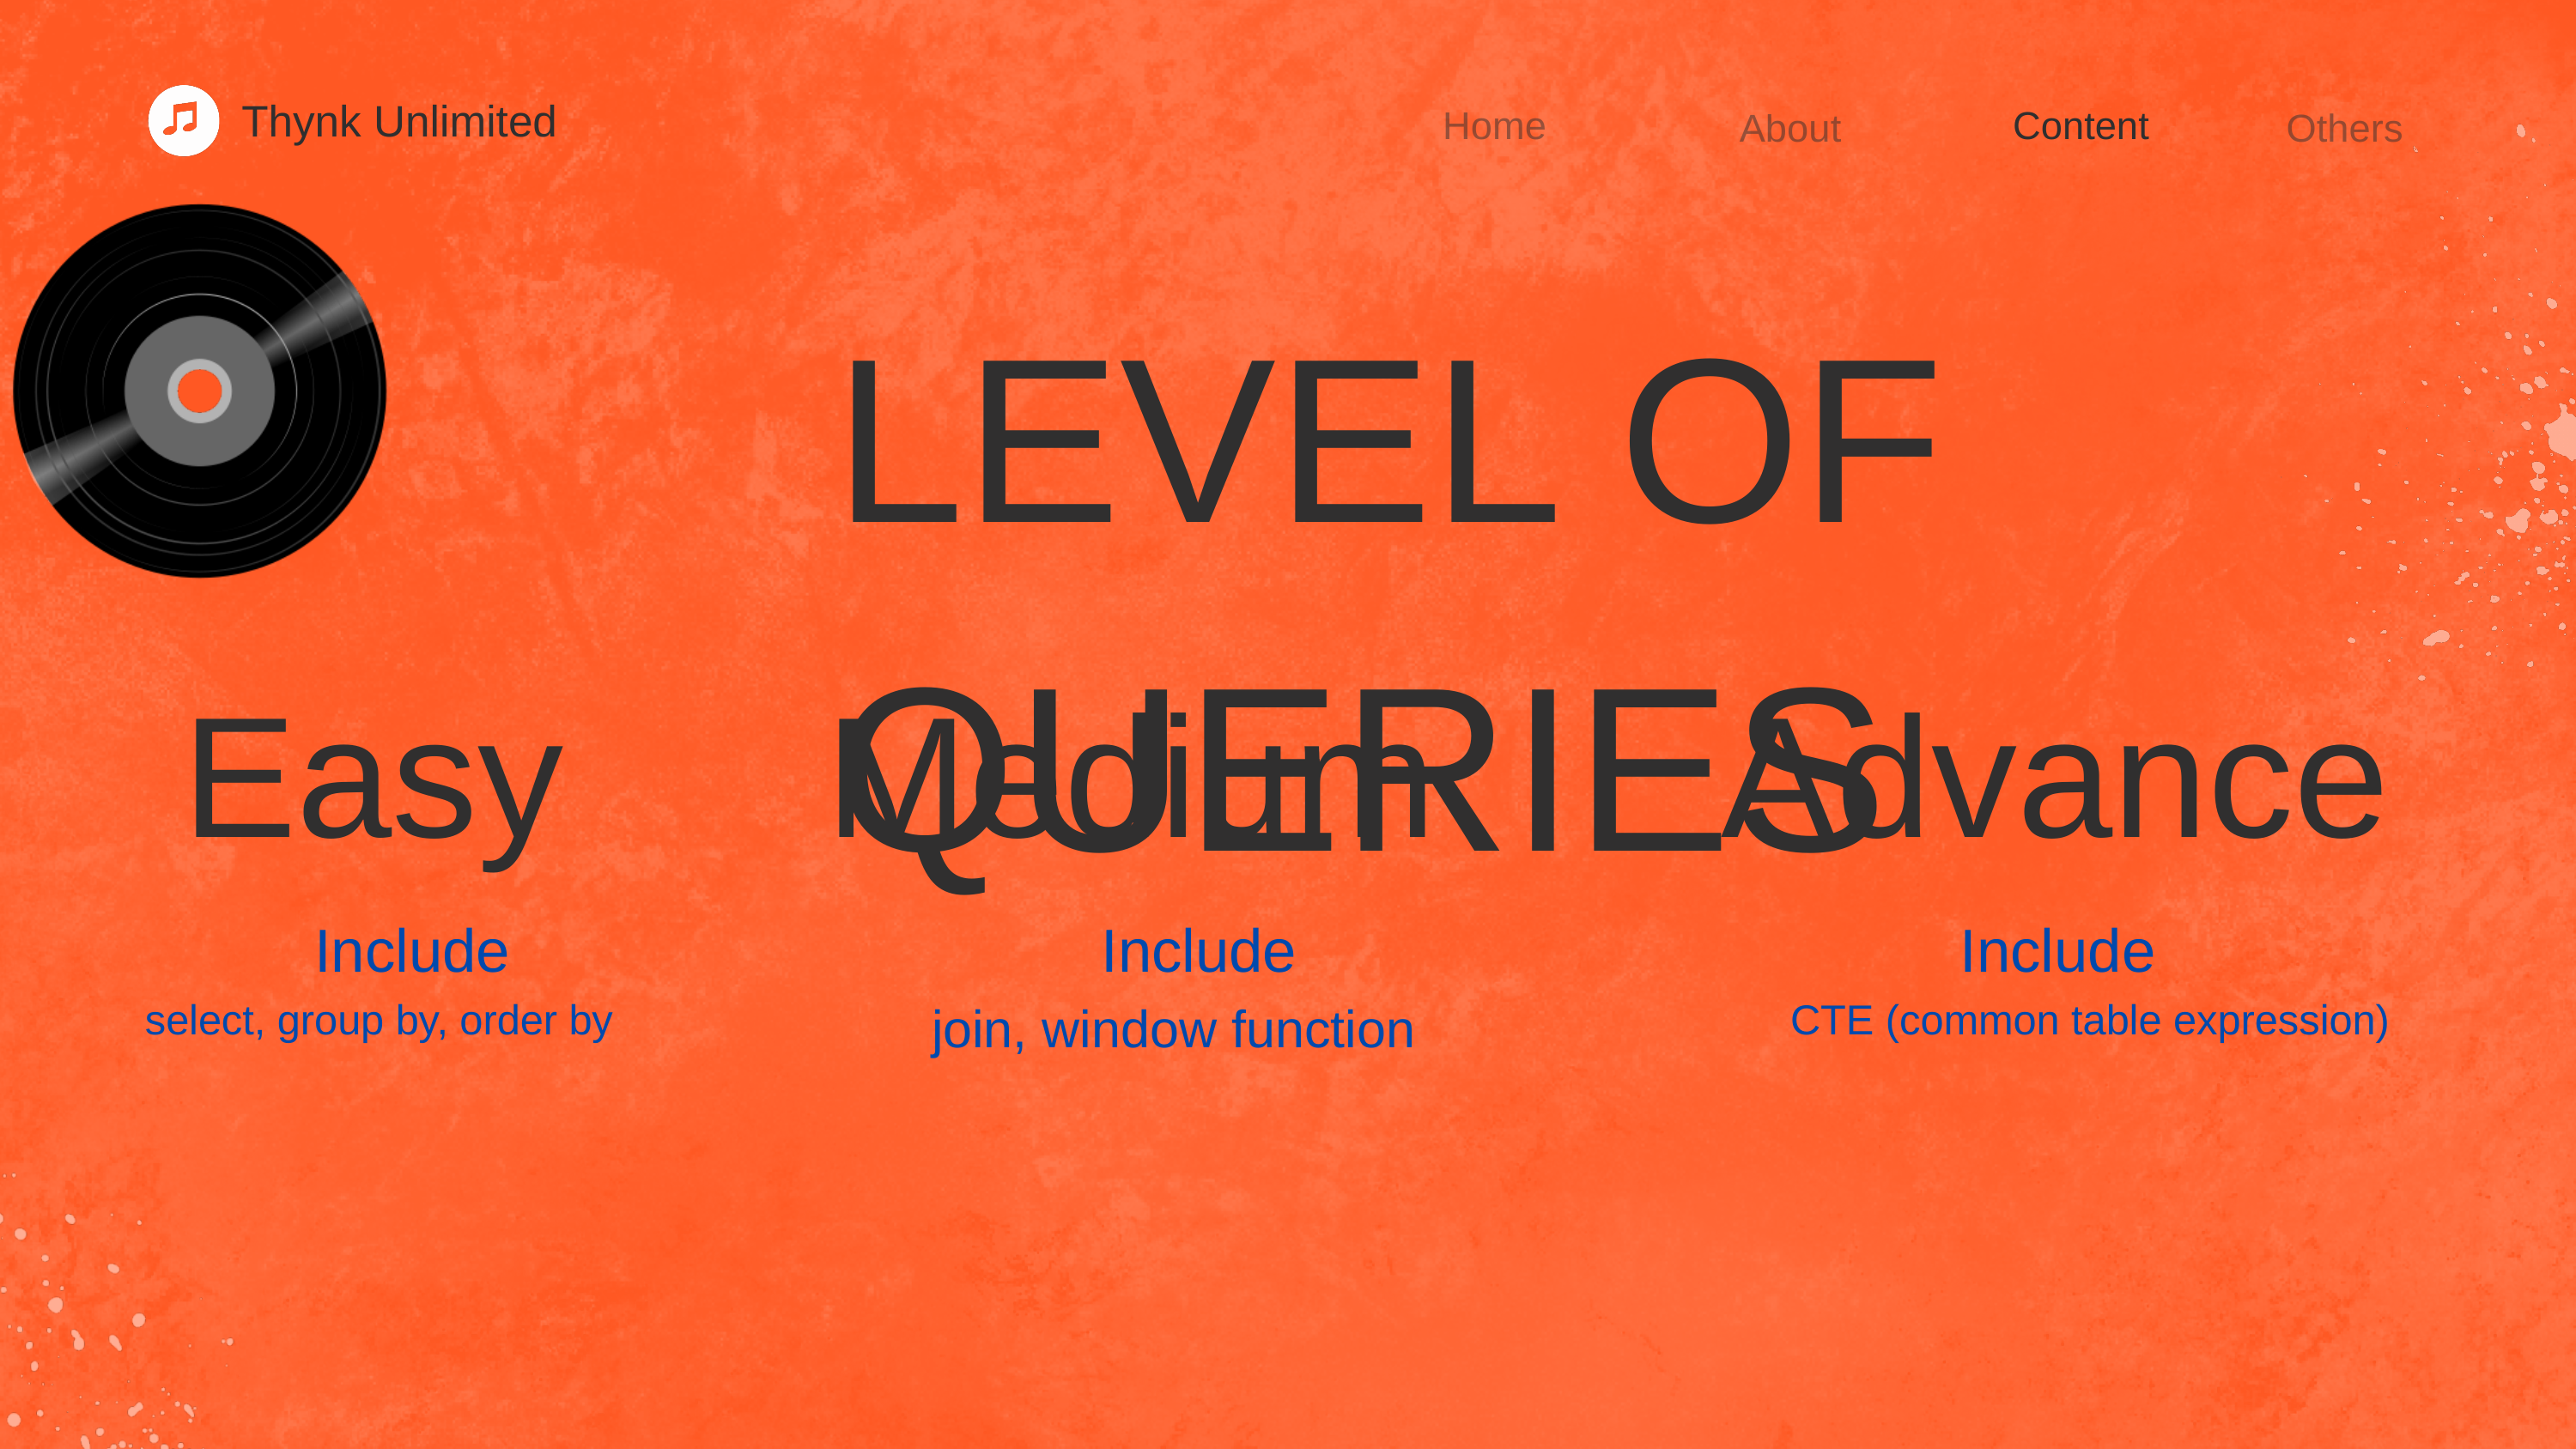

Home
Content
Others
About

Thynk Unlimited

LEVEL OF QUERIES
Easy
Medium
Advance
          Include
select, group by, order by
          Include
join, window function
          Include
CTE (common table expression)